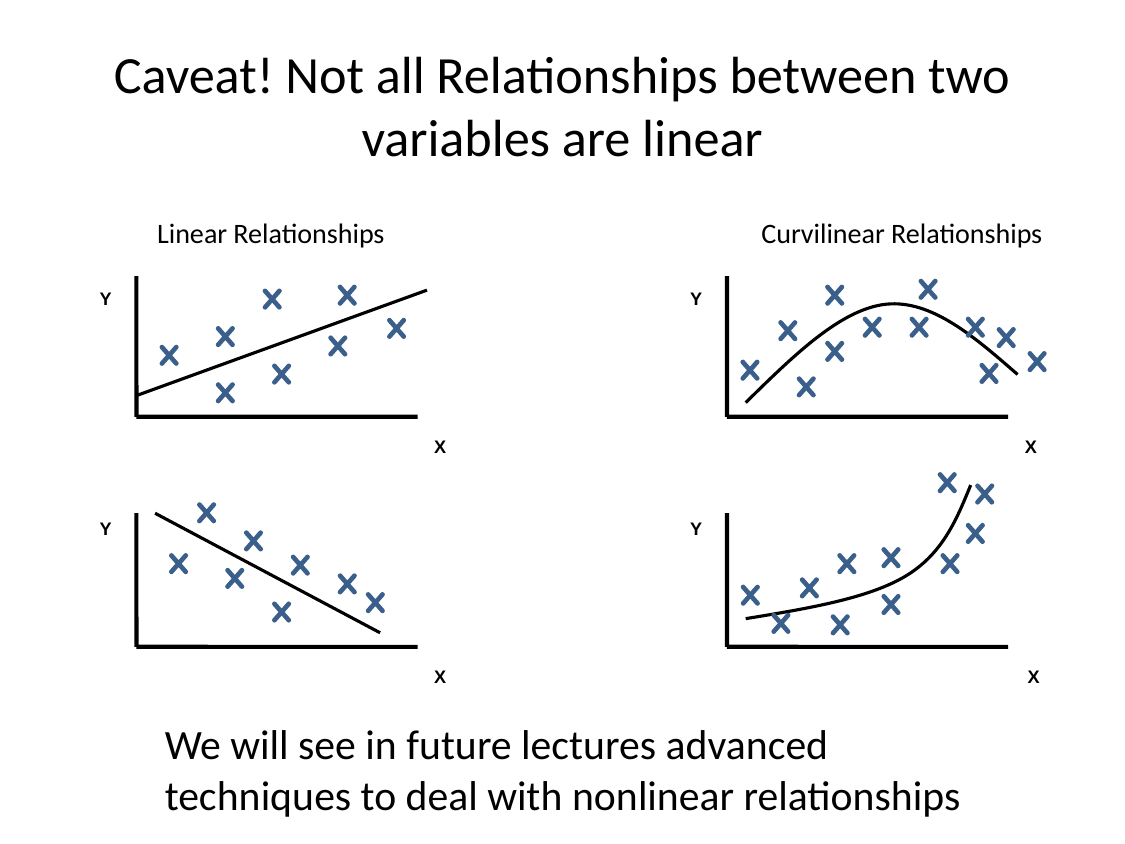

# Caveat! Not all Relationships between two variables are linear
Curvilinear Relationships
Linear Relationships

Y
Y

X
X

Y
Y

X
X

We will see in future lectures advanced techniques to deal with nonlinear relationships